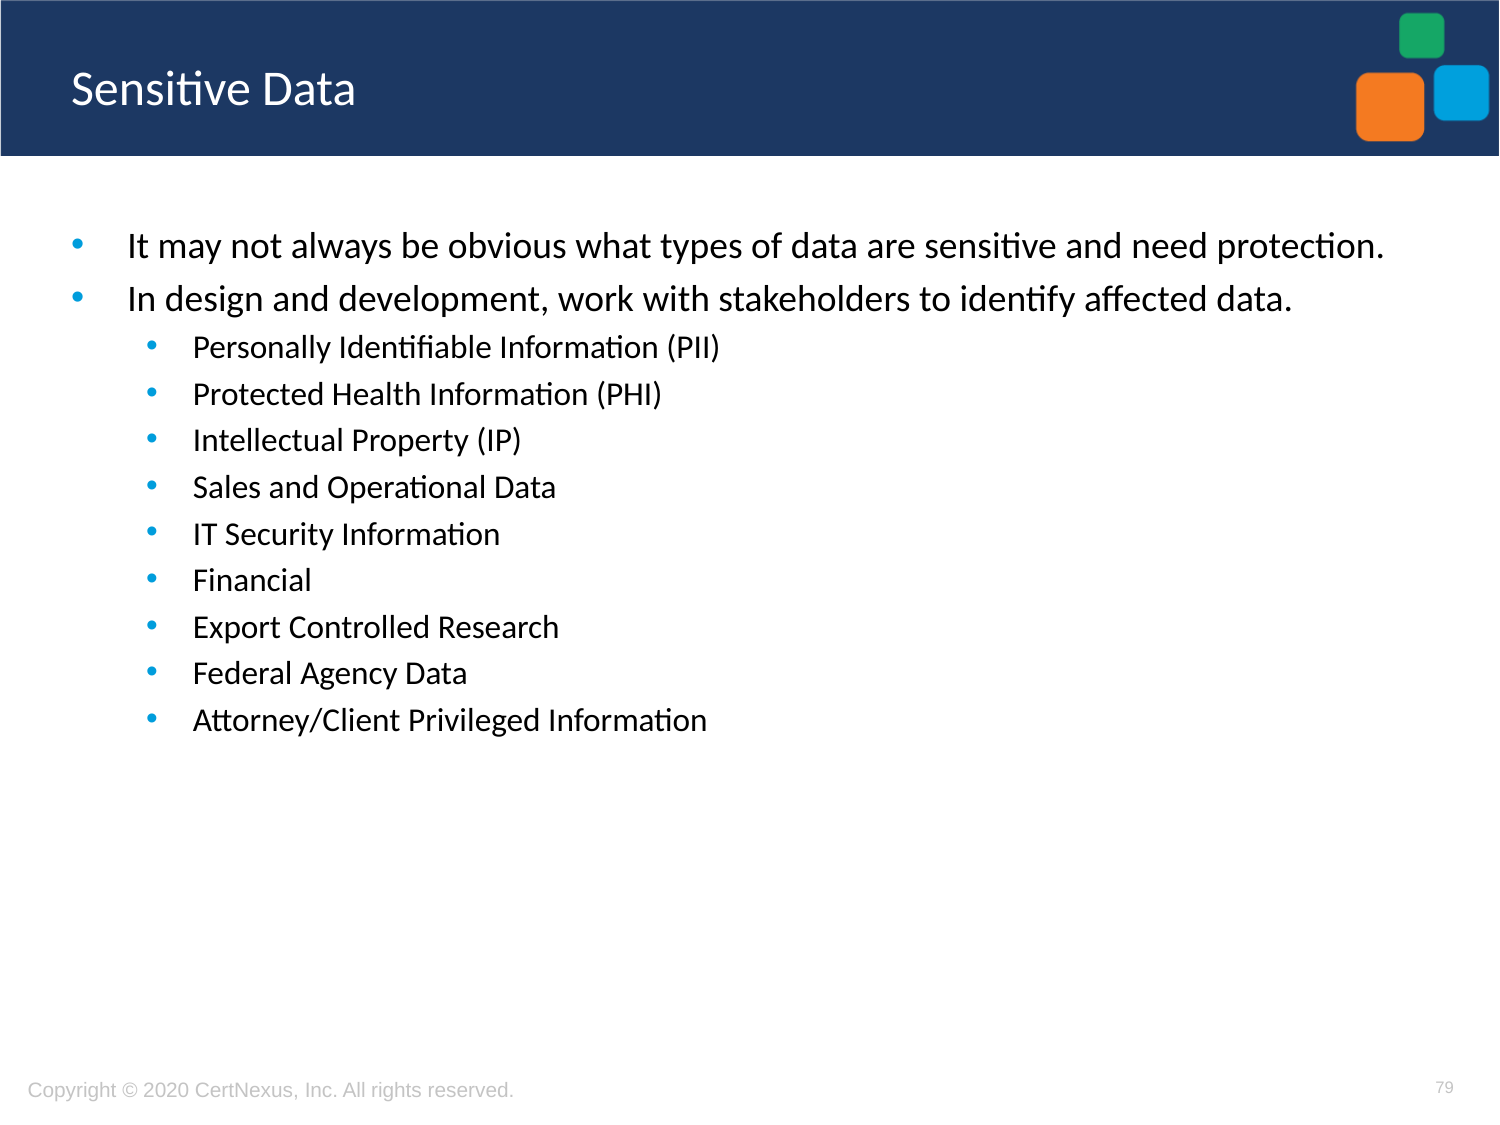

# Sensitive Data
It may not always be obvious what types of data are sensitive and need protection.
In design and development, work with stakeholders to identify affected data.
Personally Identifiable Information (PII)
Protected Health Information (PHI)
Intellectual Property (IP)
Sales and Operational Data
IT Security Information
Financial
Export Controlled Research
Federal Agency Data
Attorney/Client Privileged Information
79